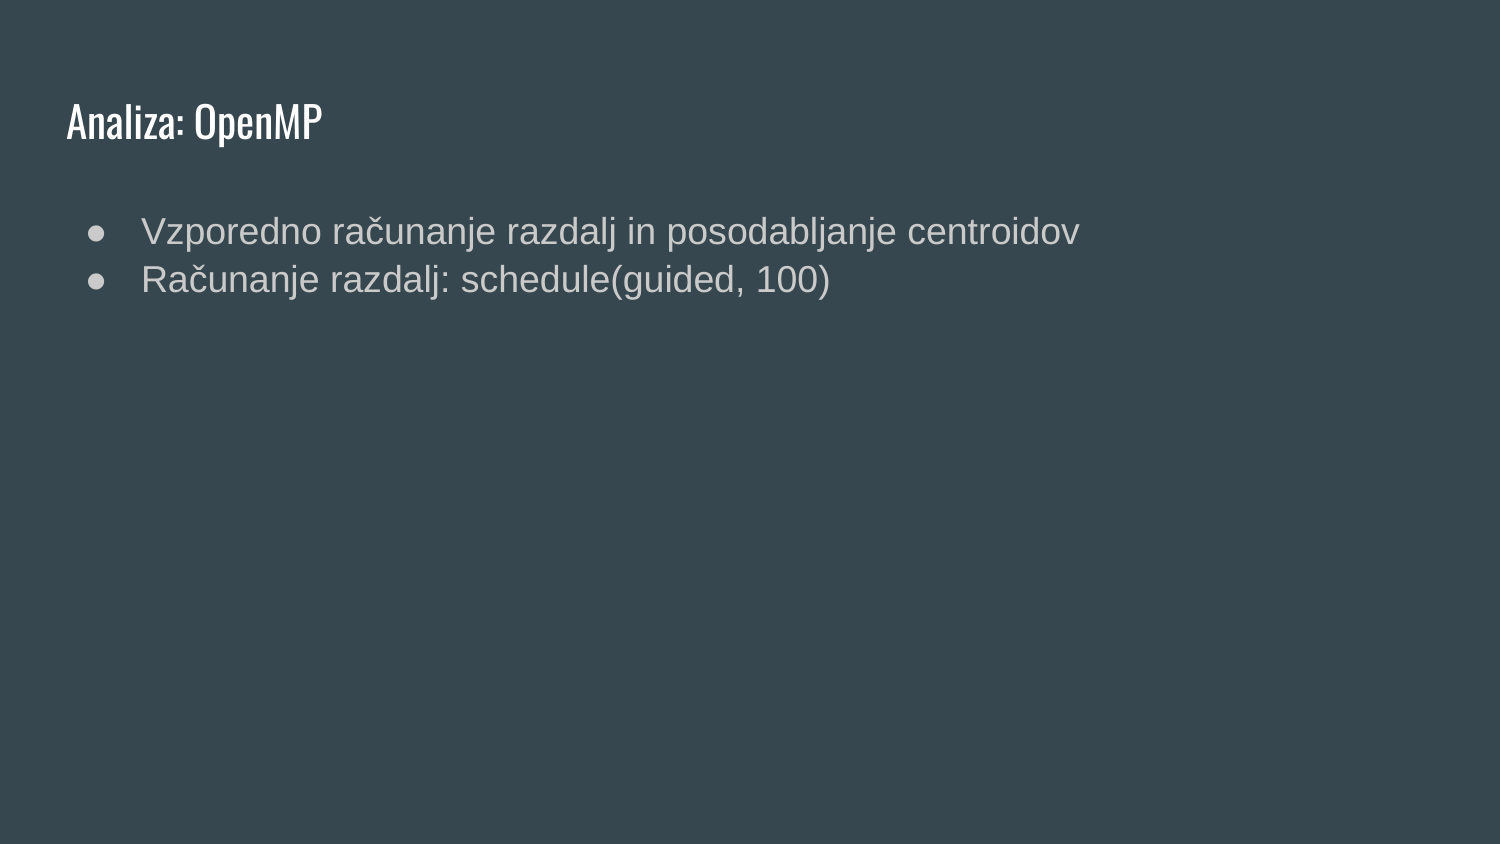

# Analiza: OpenMP
Vzporedno računanje razdalj in posodabljanje centroidov
Računanje razdalj: schedule(guided, 100)